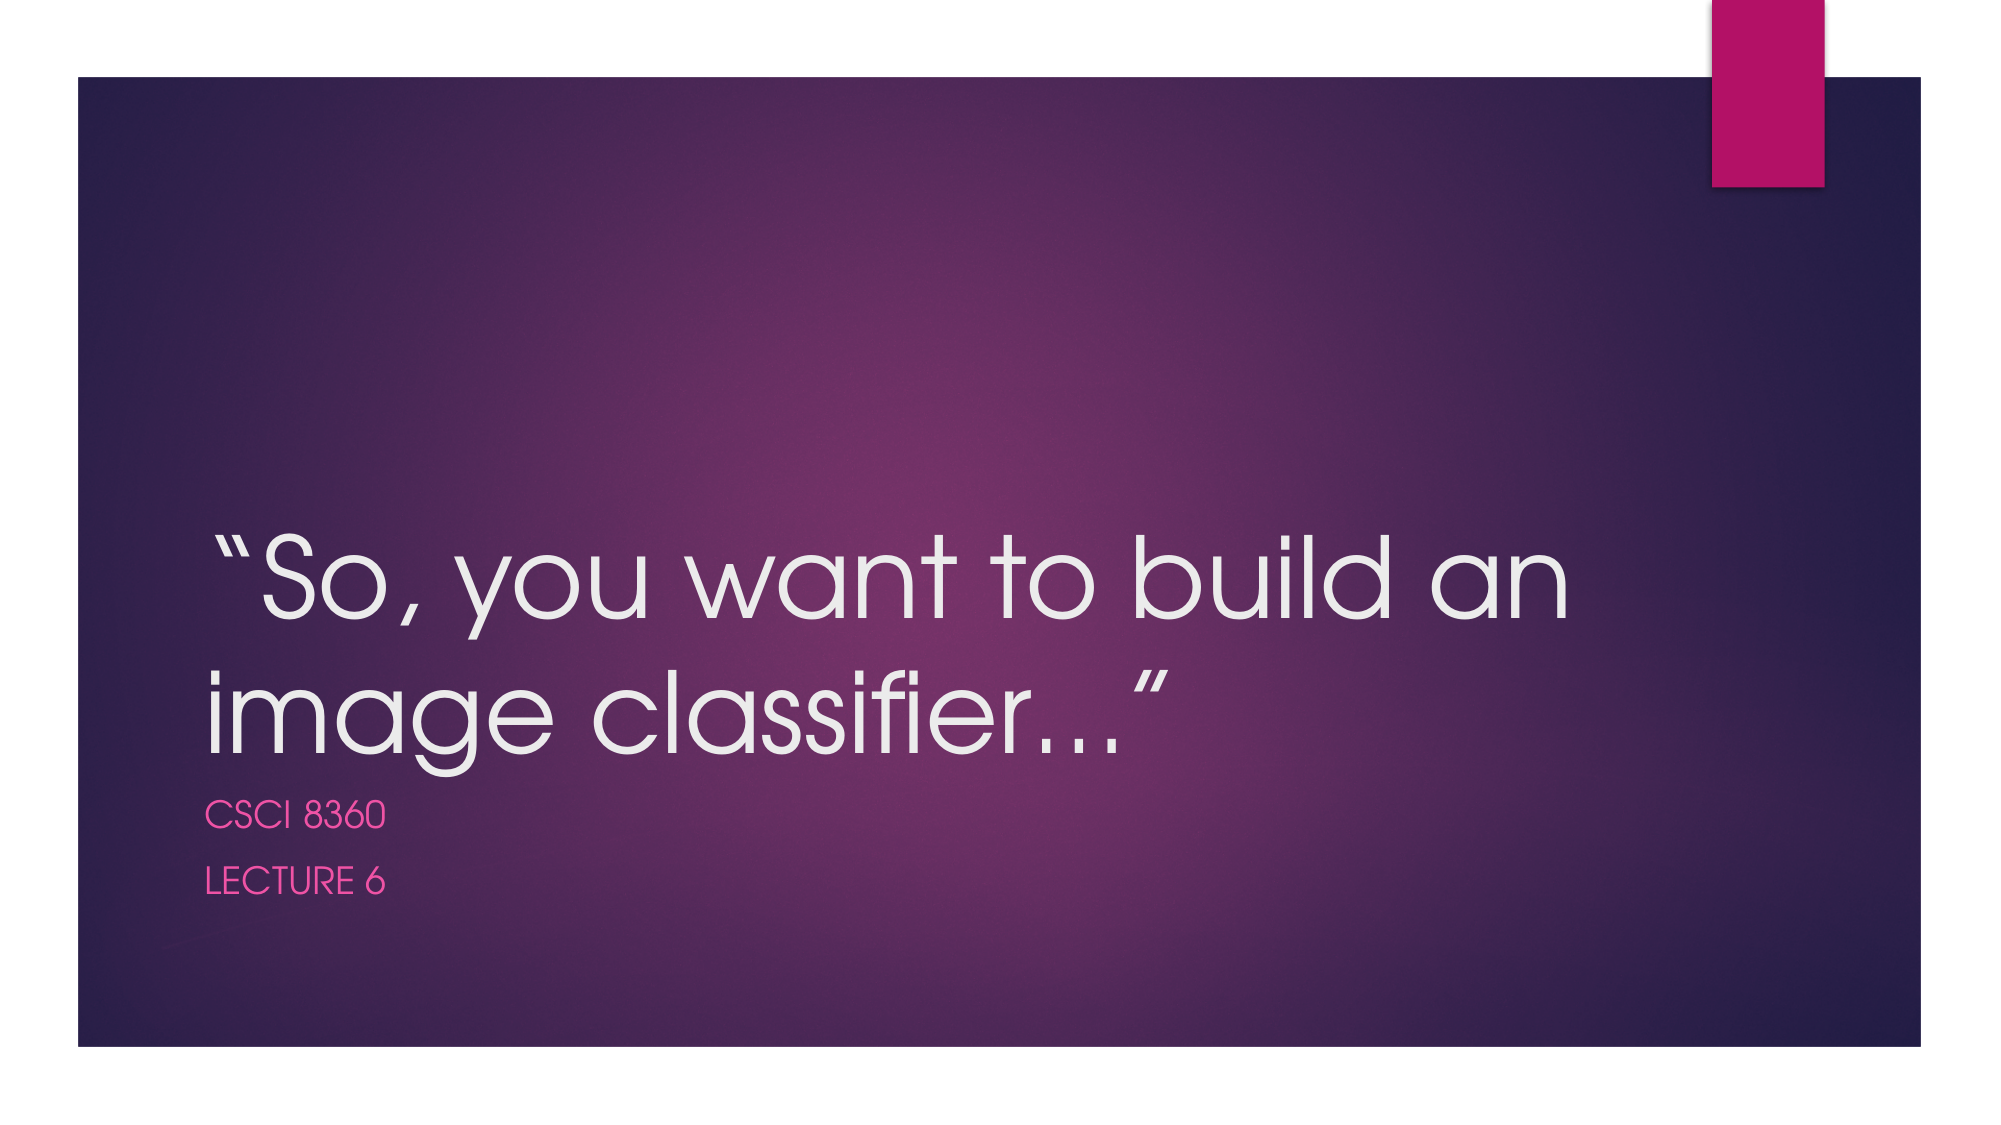

# “So, you want to build an image classifier…”
CSCI 8360
Lecture 6